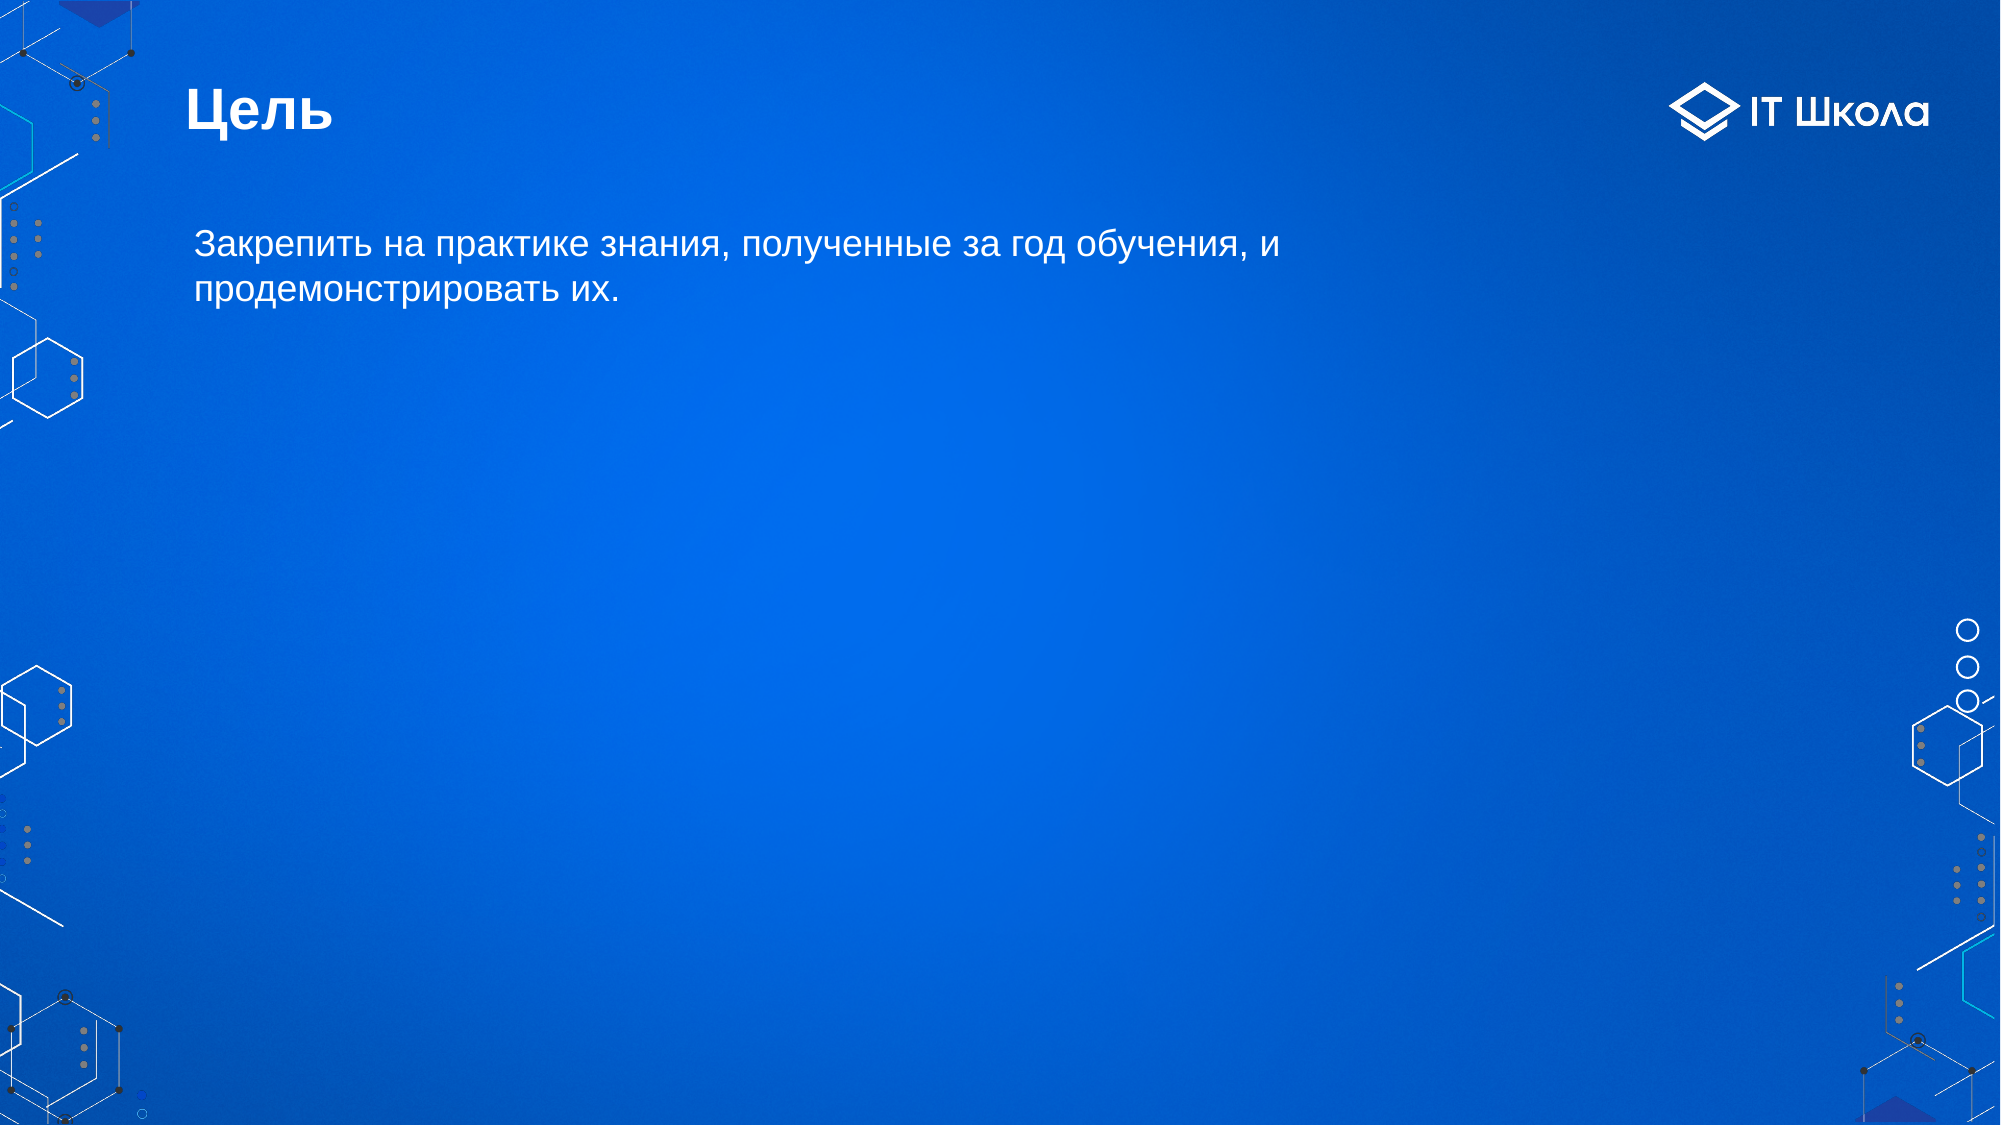

Цель
Закрепить на практике знания, полученные за год обучения, и продемонстрировать их.